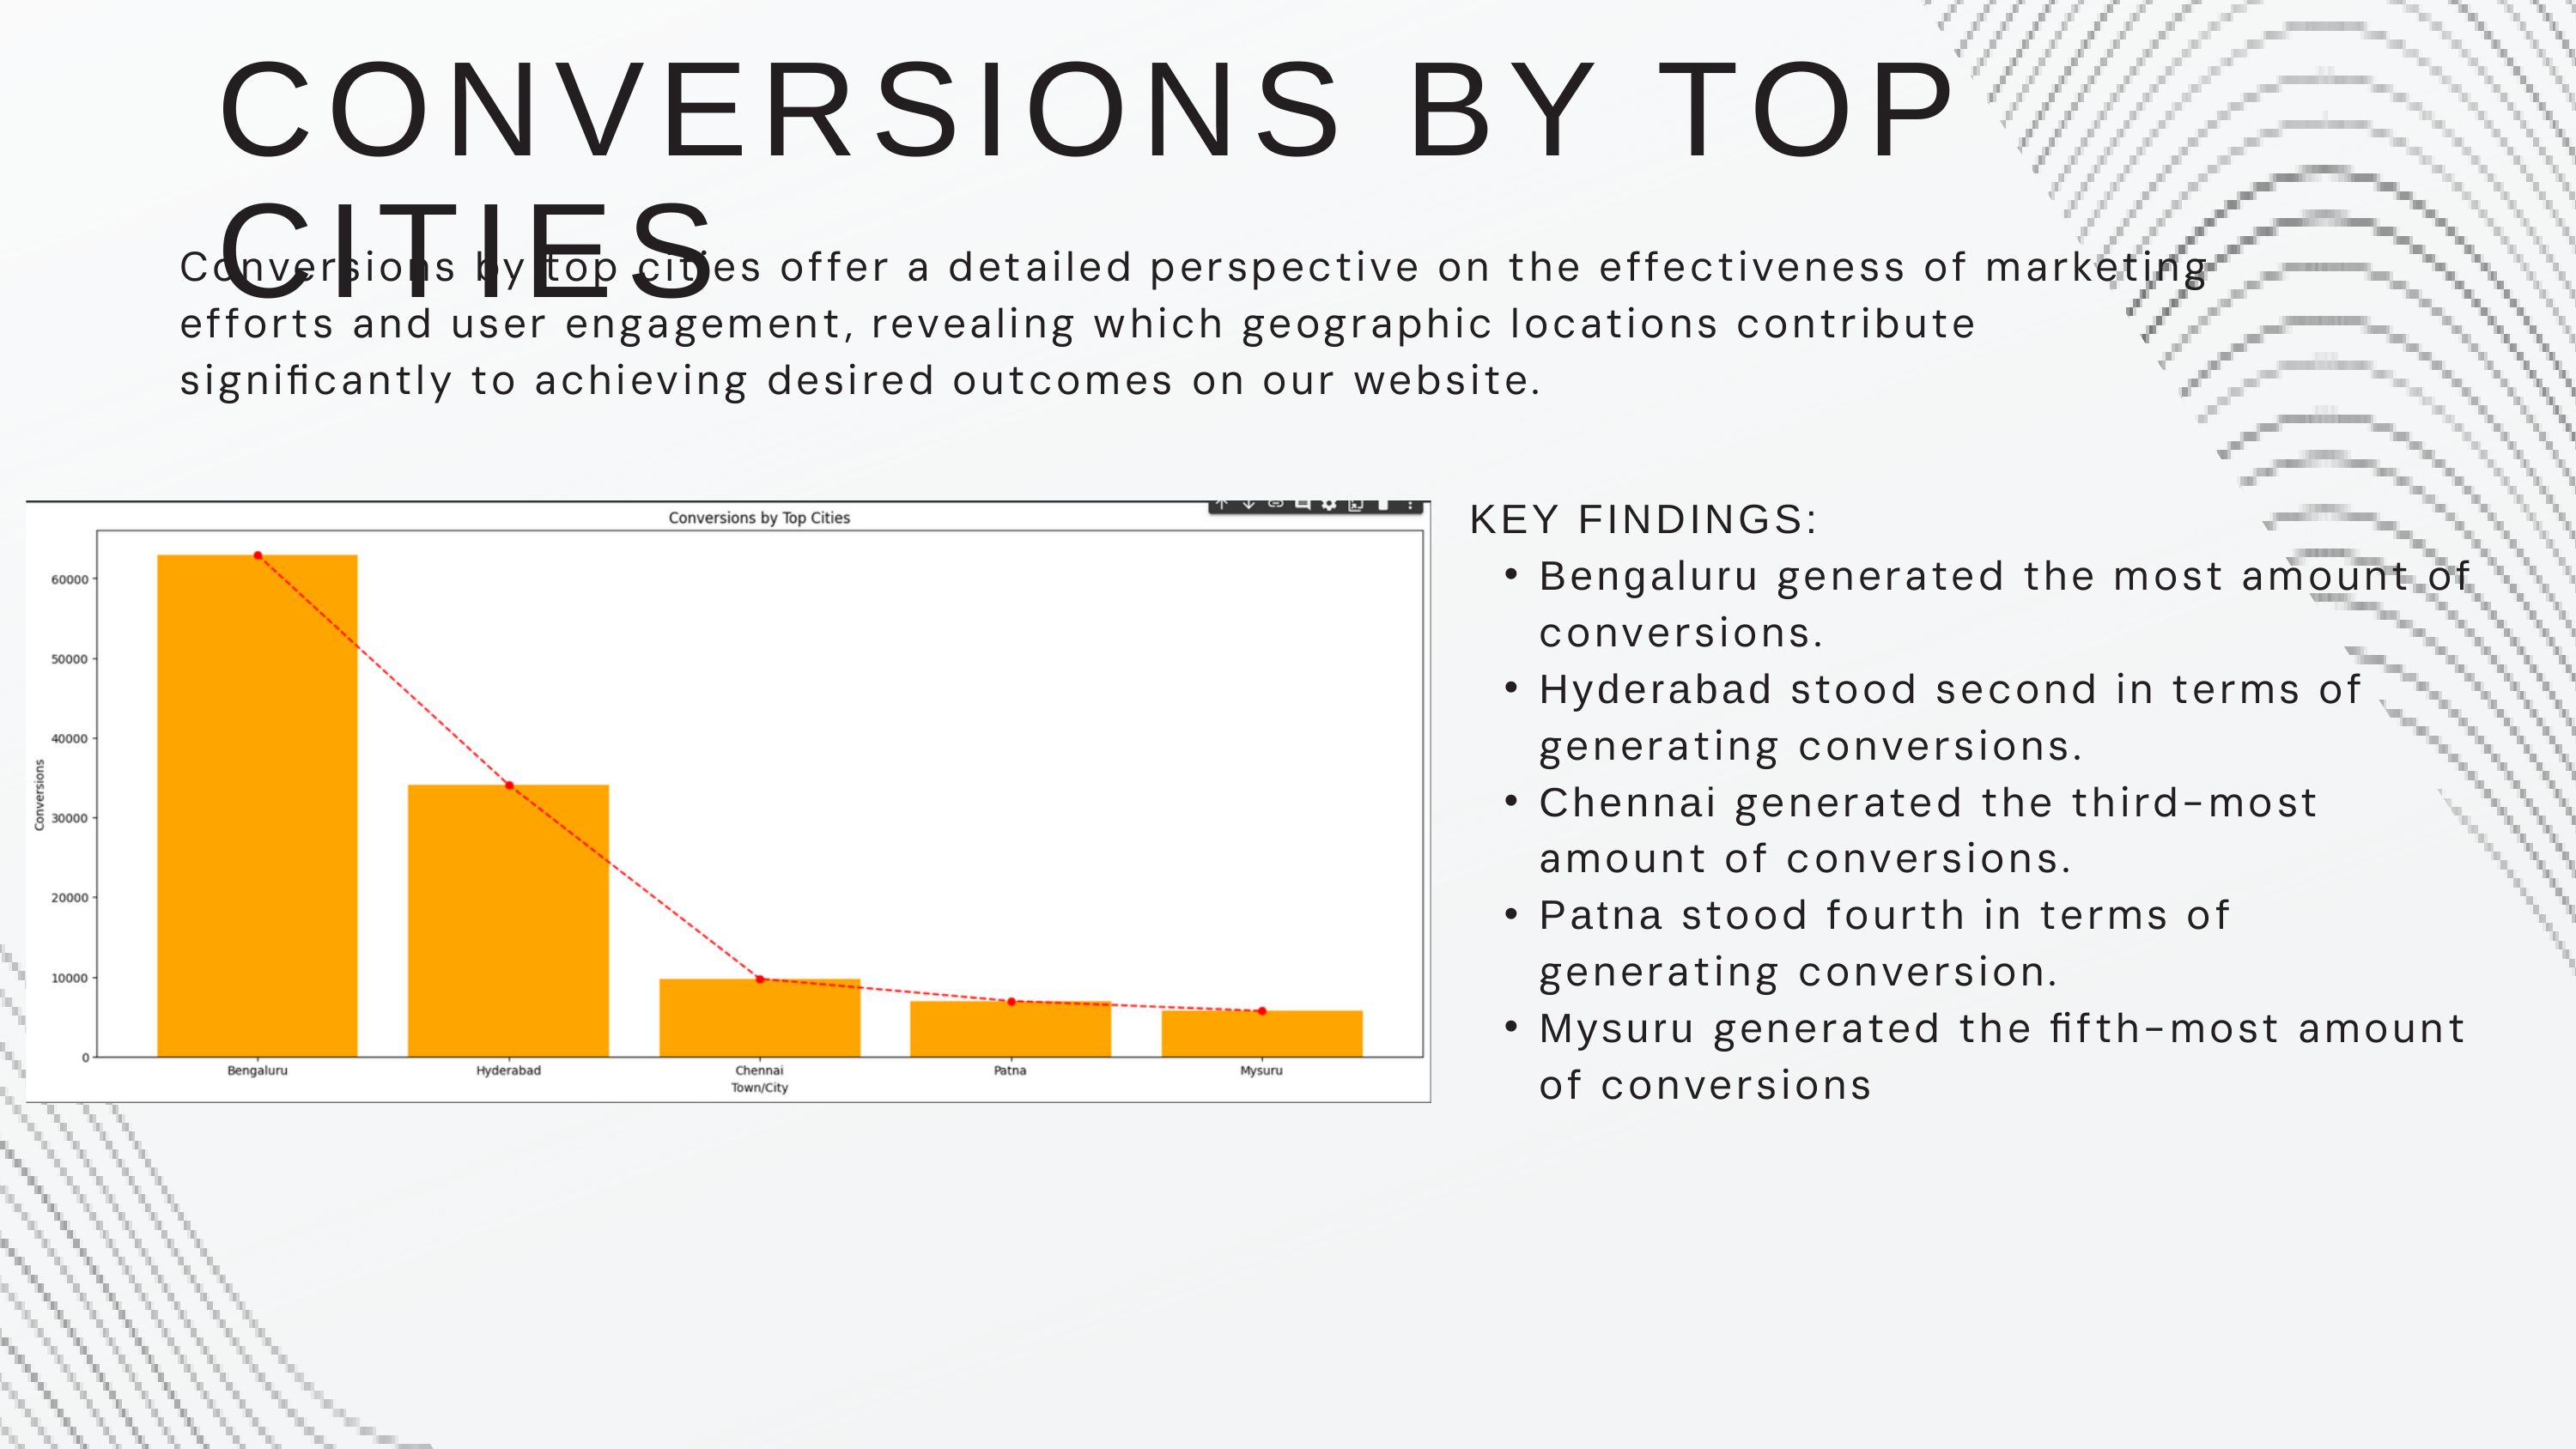

CONVERSIONS BY TOP CITIES

Conversions by top cities offer a detailed perspective on the effectiveness of marketing efforts and user engagement, revealing which geographic locations contribute significantly to achieving desired outcomes on our website.
KEY FINDINGS:
Bengaluru generated the most amount of conversions.
Hyderabad stood second in terms of generating conversions.
Chennai generated the third-most amount of conversions.
Patna stood fourth in terms of generating conversion.
Mysuru generated the fifth-most amount of conversions